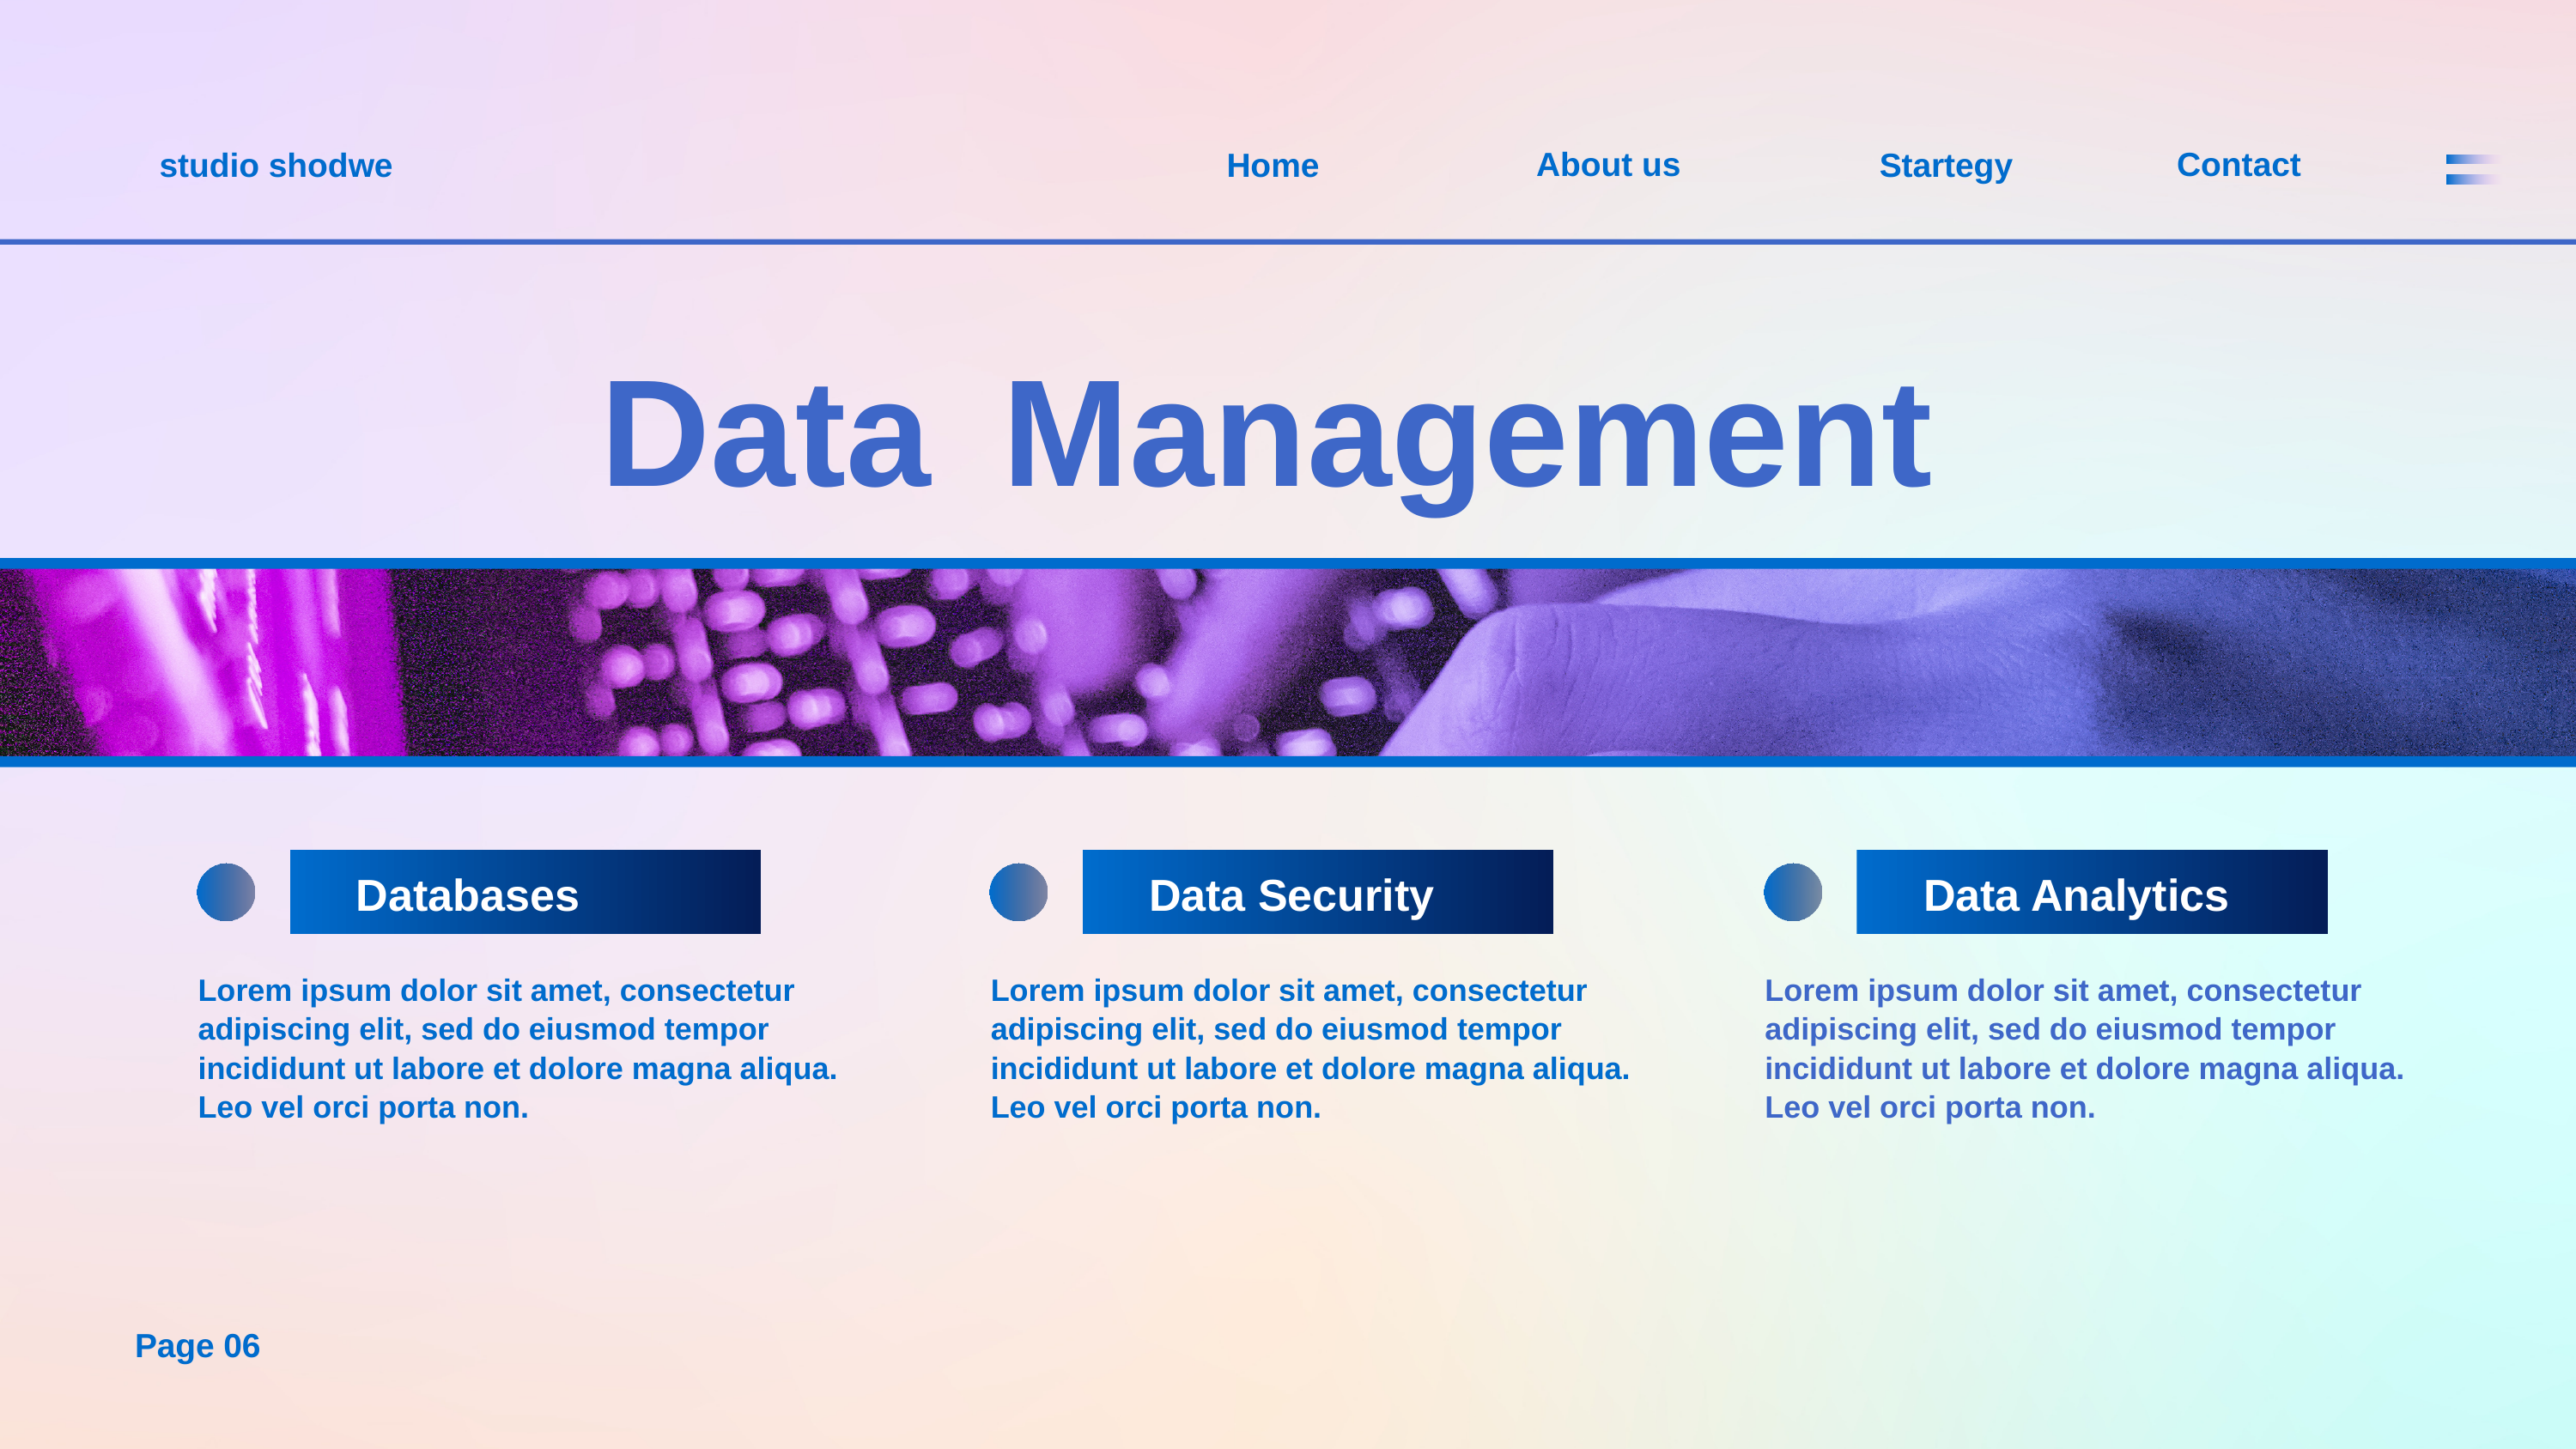

About us
Contact
studio shodwe
Home
Startegy

Data
Management

Databases
Data Security
Data Analytics
Lorem ipsum dolor sit amet, consectetur adipiscing elit, sed do eiusmod tempor incididunt ut labore et dolore magna aliqua. Leo vel orci porta non.
Lorem ipsum dolor sit amet, consectetur adipiscing elit, sed do eiusmod tempor incididunt ut labore et dolore magna aliqua. Leo vel orci porta non.
Lorem ipsum dolor sit amet, consectetur adipiscing elit, sed do eiusmod tempor incididunt ut labore et dolore magna aliqua. Leo vel orci porta non.
Page 06